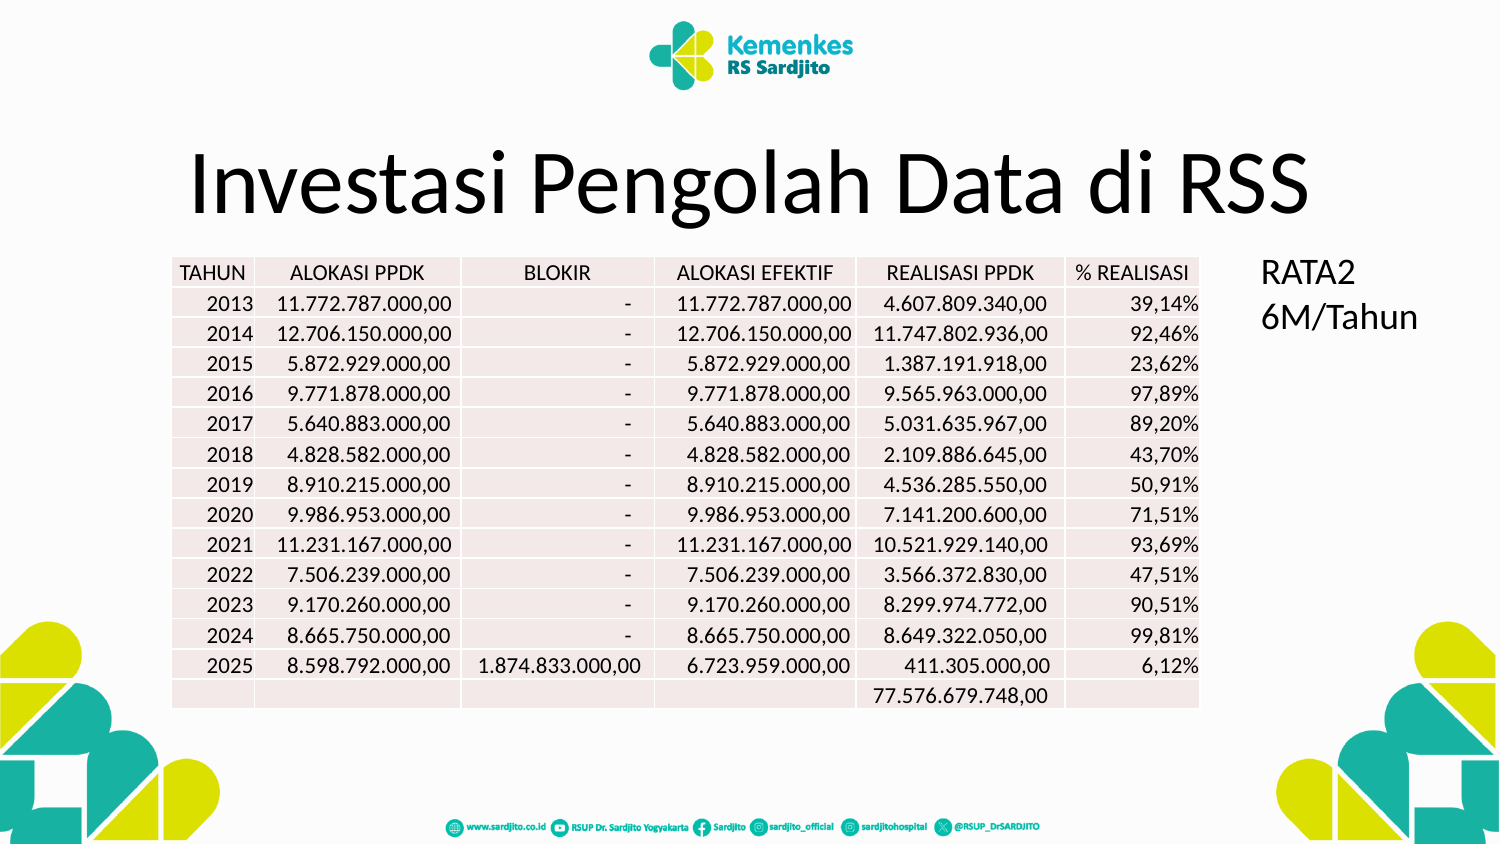

# Investasi Pengolah Data di RSS
RATA2 6M/Tahun
| TAHUN | ALOKASI PPDK | BLOKIR | ALOKASI EFEKTIF | REALISASI PPDK | % REALISASI |
| --- | --- | --- | --- | --- | --- |
| 2013 | 11.772.787.000,00 | - | 11.772.787.000,00 | 4.607.809.340,00 | 39,14% |
| 2014 | 12.706.150.000,00 | - | 12.706.150.000,00 | 11.747.802.936,00 | 92,46% |
| 2015 | 5.872.929.000,00 | - | 5.872.929.000,00 | 1.387.191.918,00 | 23,62% |
| 2016 | 9.771.878.000,00 | - | 9.771.878.000,00 | 9.565.963.000,00 | 97,89% |
| 2017 | 5.640.883.000,00 | - | 5.640.883.000,00 | 5.031.635.967,00 | 89,20% |
| 2018 | 4.828.582.000,00 | - | 4.828.582.000,00 | 2.109.886.645,00 | 43,70% |
| 2019 | 8.910.215.000,00 | - | 8.910.215.000,00 | 4.536.285.550,00 | 50,91% |
| 2020 | 9.986.953.000,00 | - | 9.986.953.000,00 | 7.141.200.600,00 | 71,51% |
| 2021 | 11.231.167.000,00 | - | 11.231.167.000,00 | 10.521.929.140,00 | 93,69% |
| 2022 | 7.506.239.000,00 | - | 7.506.239.000,00 | 3.566.372.830,00 | 47,51% |
| 2023 | 9.170.260.000,00 | - | 9.170.260.000,00 | 8.299.974.772,00 | 90,51% |
| 2024 | 8.665.750.000,00 | - | 8.665.750.000,00 | 8.649.322.050,00 | 99,81% |
| 2025 | 8.598.792.000,00 | 1.874.833.000,00 | 6.723.959.000,00 | 411.305.000,00 | 6,12% |
|  |  |  |  | 77.576.679.748,00 |  |